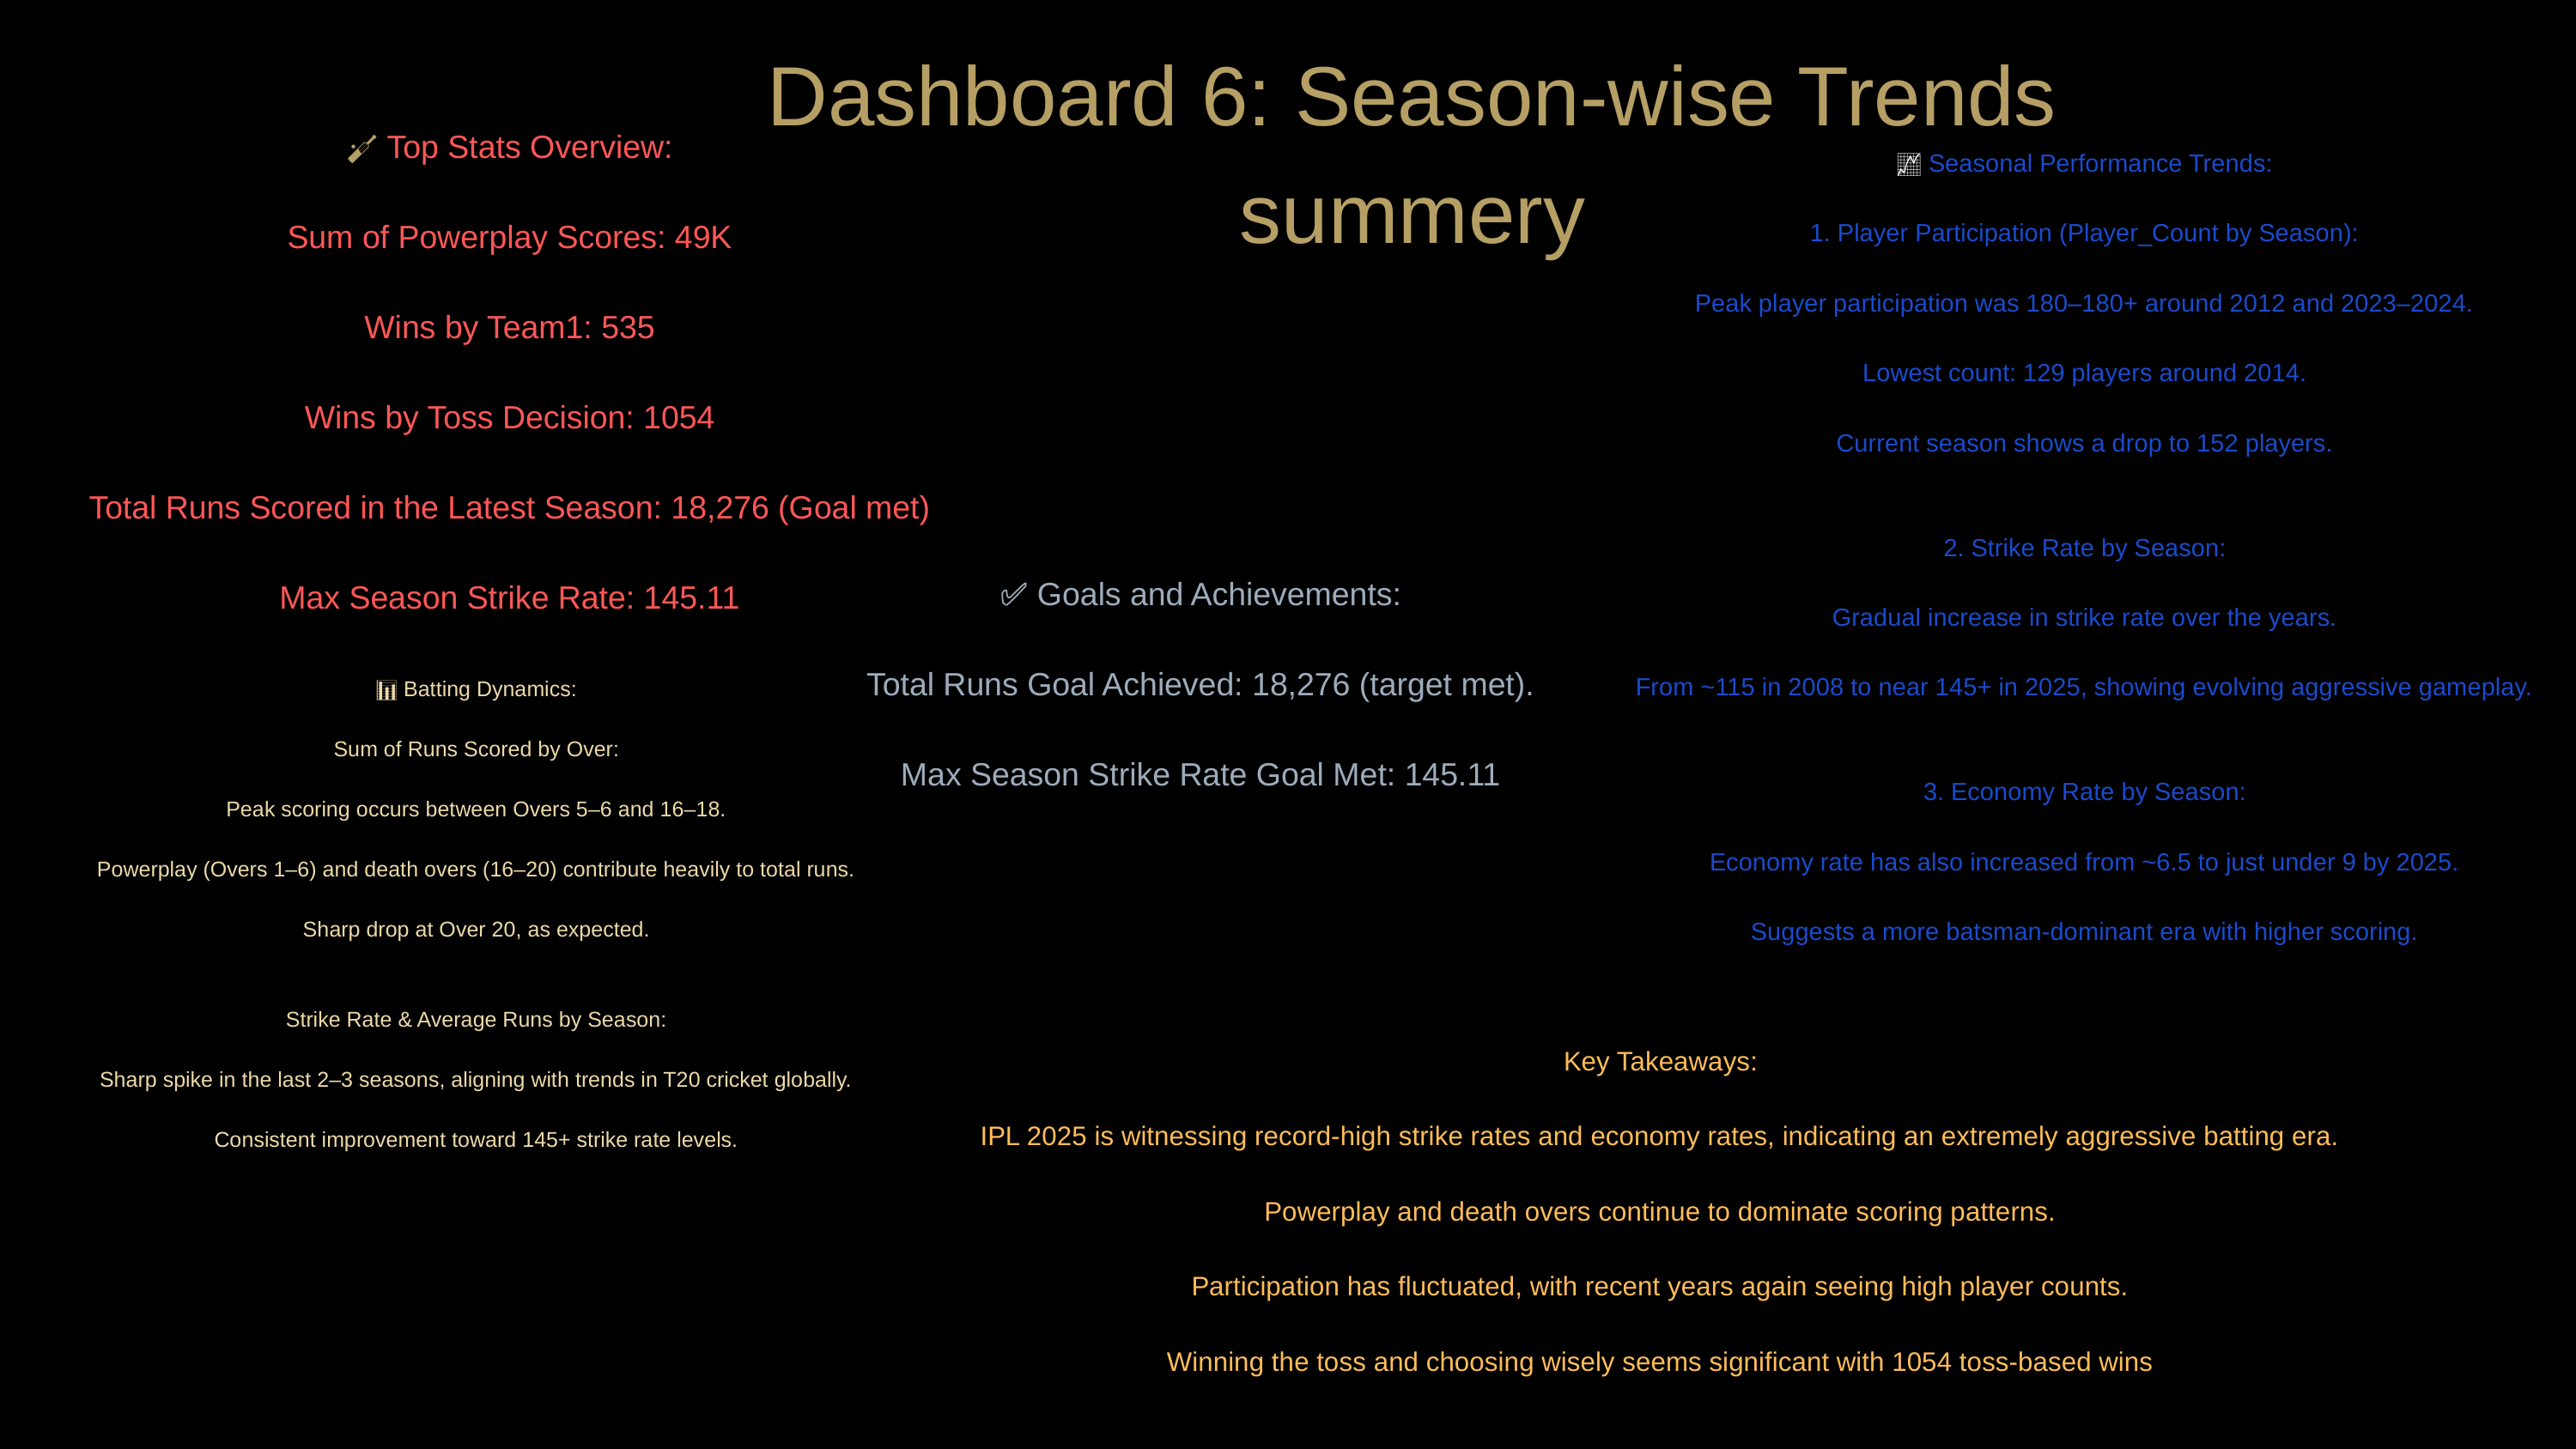

Dashboard 6: Season-wise Trends
summery
🏏 Top Stats Overview:

Sum of Powerplay Scores: 49K

Wins by Team1: 535

Wins by Toss Decision: 1054

Total Runs Scored in the Latest Season: 18,276 (Goal met)

Max Season Strike Rate: 145.11

📈 Seasonal Performance Trends:

1. Player Participation (Player_Count by Season):

Peak player participation was 180–180+ around 2012 and 2023–2024.

Lowest count: 129 players around 2014.

Current season shows a drop to 152 players.

2. Strike Rate by Season:

Gradual increase in strike rate over the years.

From ~115 in 2008 to near 145+ in 2025, showing evolving aggressive gameplay.

3. Economy Rate by Season:

Economy rate has also increased from ~6.5 to just under 9 by 2025.

Suggests a more batsman-dominant era with higher scoring.

✅ Goals and Achievements:

Total Runs Goal Achieved: 18,276 (target met).

Max Season Strike Rate Goal Met: 145.11

📊 Batting Dynamics:

Sum of Runs Scored by Over:

Peak scoring occurs between Overs 5–6 and 16–18.

Powerplay (Overs 1–6) and death overs (16–20) contribute heavily to total runs.

Sharp drop at Over 20, as expected.

Strike Rate & Average Runs by Season:

Sharp spike in the last 2–3 seasons, aligning with trends in T20 cricket globally.

Consistent improvement toward 145+ strike rate levels.

Key Takeaways:

IPL 2025 is witnessing record-high strike rates and economy rates, indicating an extremely aggressive batting era.

Powerplay and death overs continue to dominate scoring patterns.

Participation has fluctuated, with recent years again seeing high player counts.

Winning the toss and choosing wisely seems significant with 1054 toss-based wins